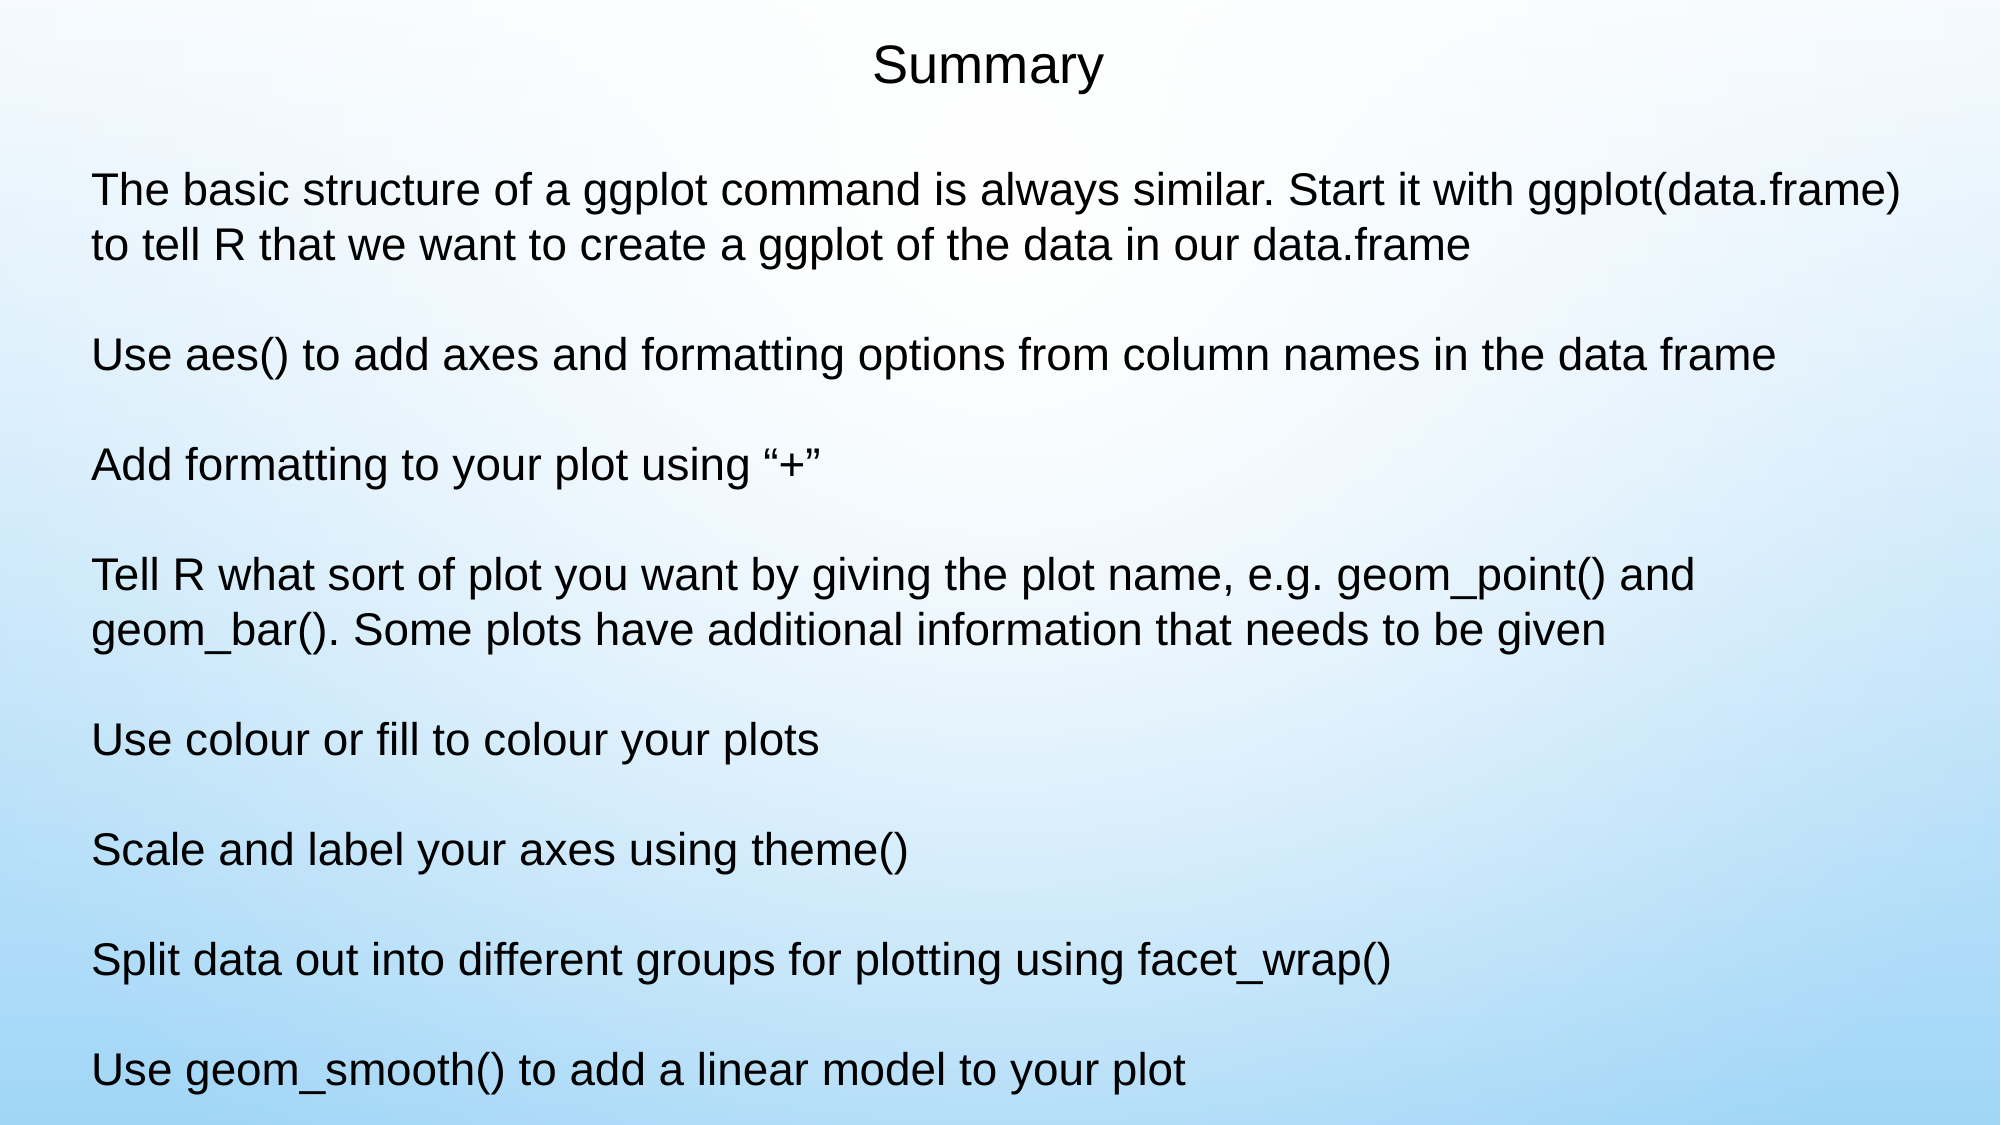

Summary
The basic structure of a ggplot command is always similar. Start it with ggplot(data.frame) to tell R that we want to create a ggplot of the data in our data.frame

Use aes() to add axes and formatting options from column names in the data frame

Add formatting to your plot using “+”

Tell R what sort of plot you want by giving the plot name, e.g. geom_point() and geom_bar(). Some plots have additional information that needs to be given

Use colour or fill to colour your plots

Scale and label your axes using theme()

Split data out into different groups for plotting using facet_wrap()

Use geom_smooth() to add a linear model to your plot